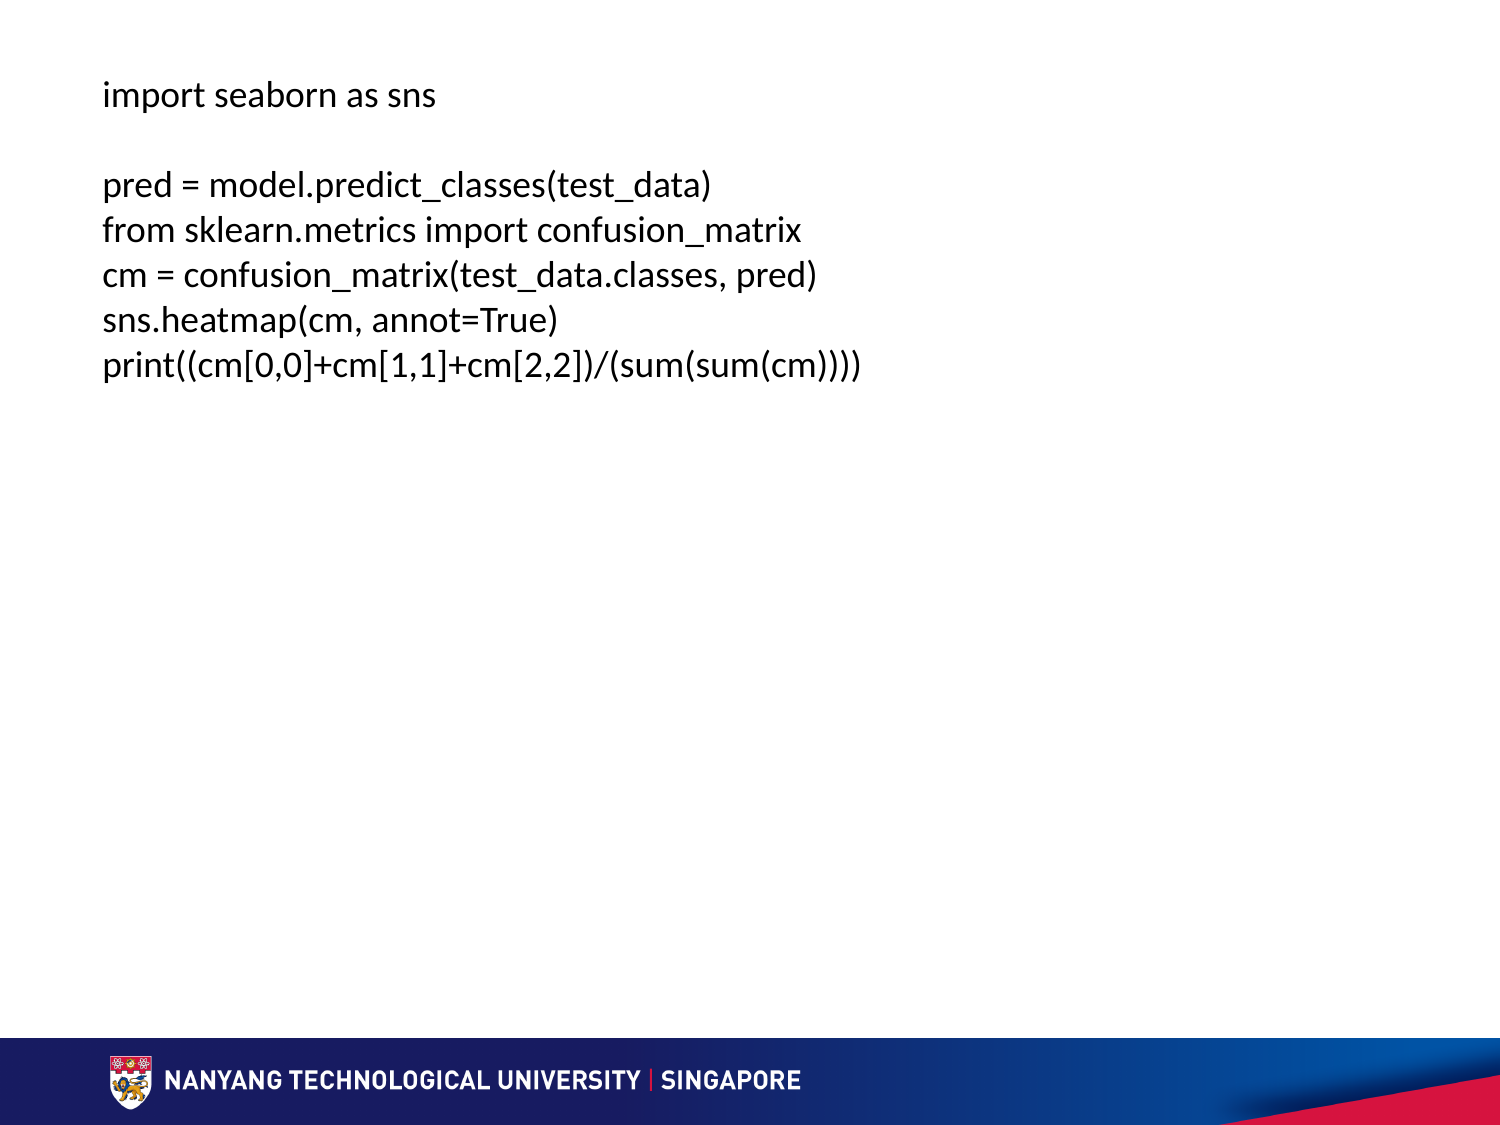

import seaborn as sns

pred = model.predict_classes(test_data)
from sklearn.metrics import confusion_matrix
cm = confusion_matrix(test_data.classes, pred)
sns.heatmap(cm, annot=True)
print((cm[0,0]+cm[1,1]+cm[2,2])/(sum(sum(cm))))